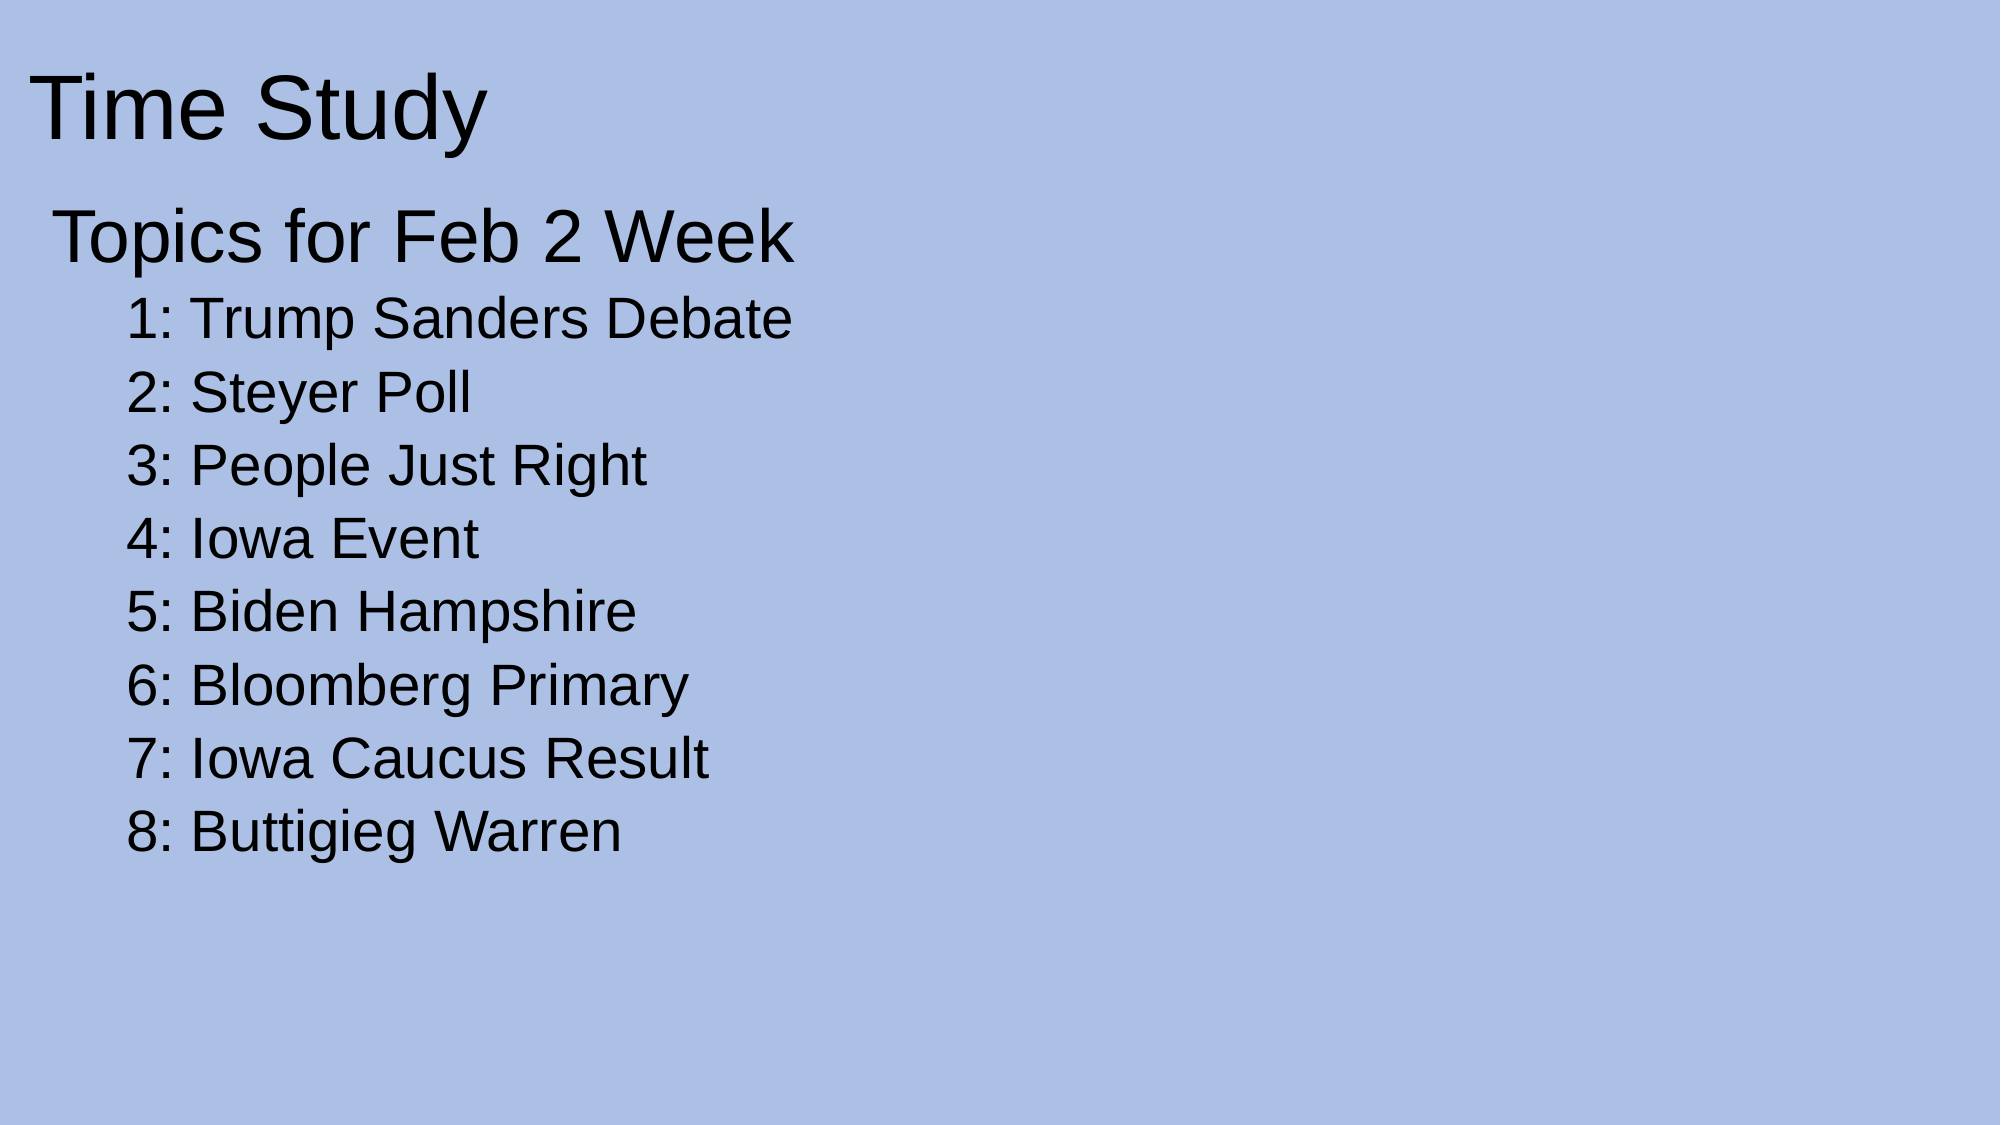

# Time Study
Topics for Feb 2 Week
1: Trump Sanders Debate
2: Steyer Poll
3: People Just Right
4: Iowa Event
5: Biden Hampshire
6: Bloomberg Primary
7: Iowa Caucus Result
8: Buttigieg Warren